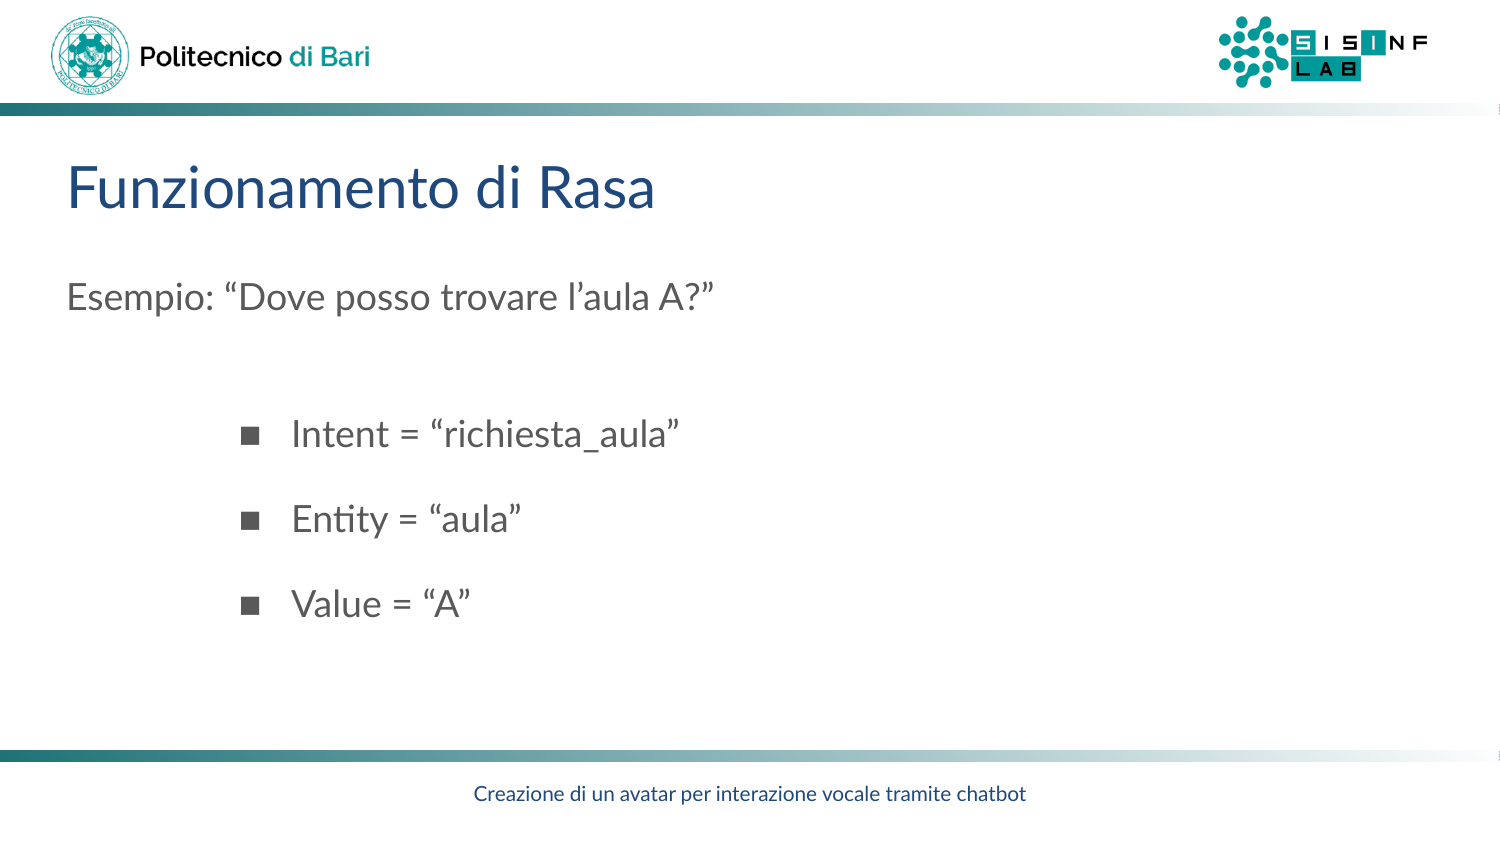

# Funzionamento di Rasa
Esempio: “Dove posso trovare l’aula A?”

Intent = “richiesta_aula”
Entity = “aula”
Value = “A”